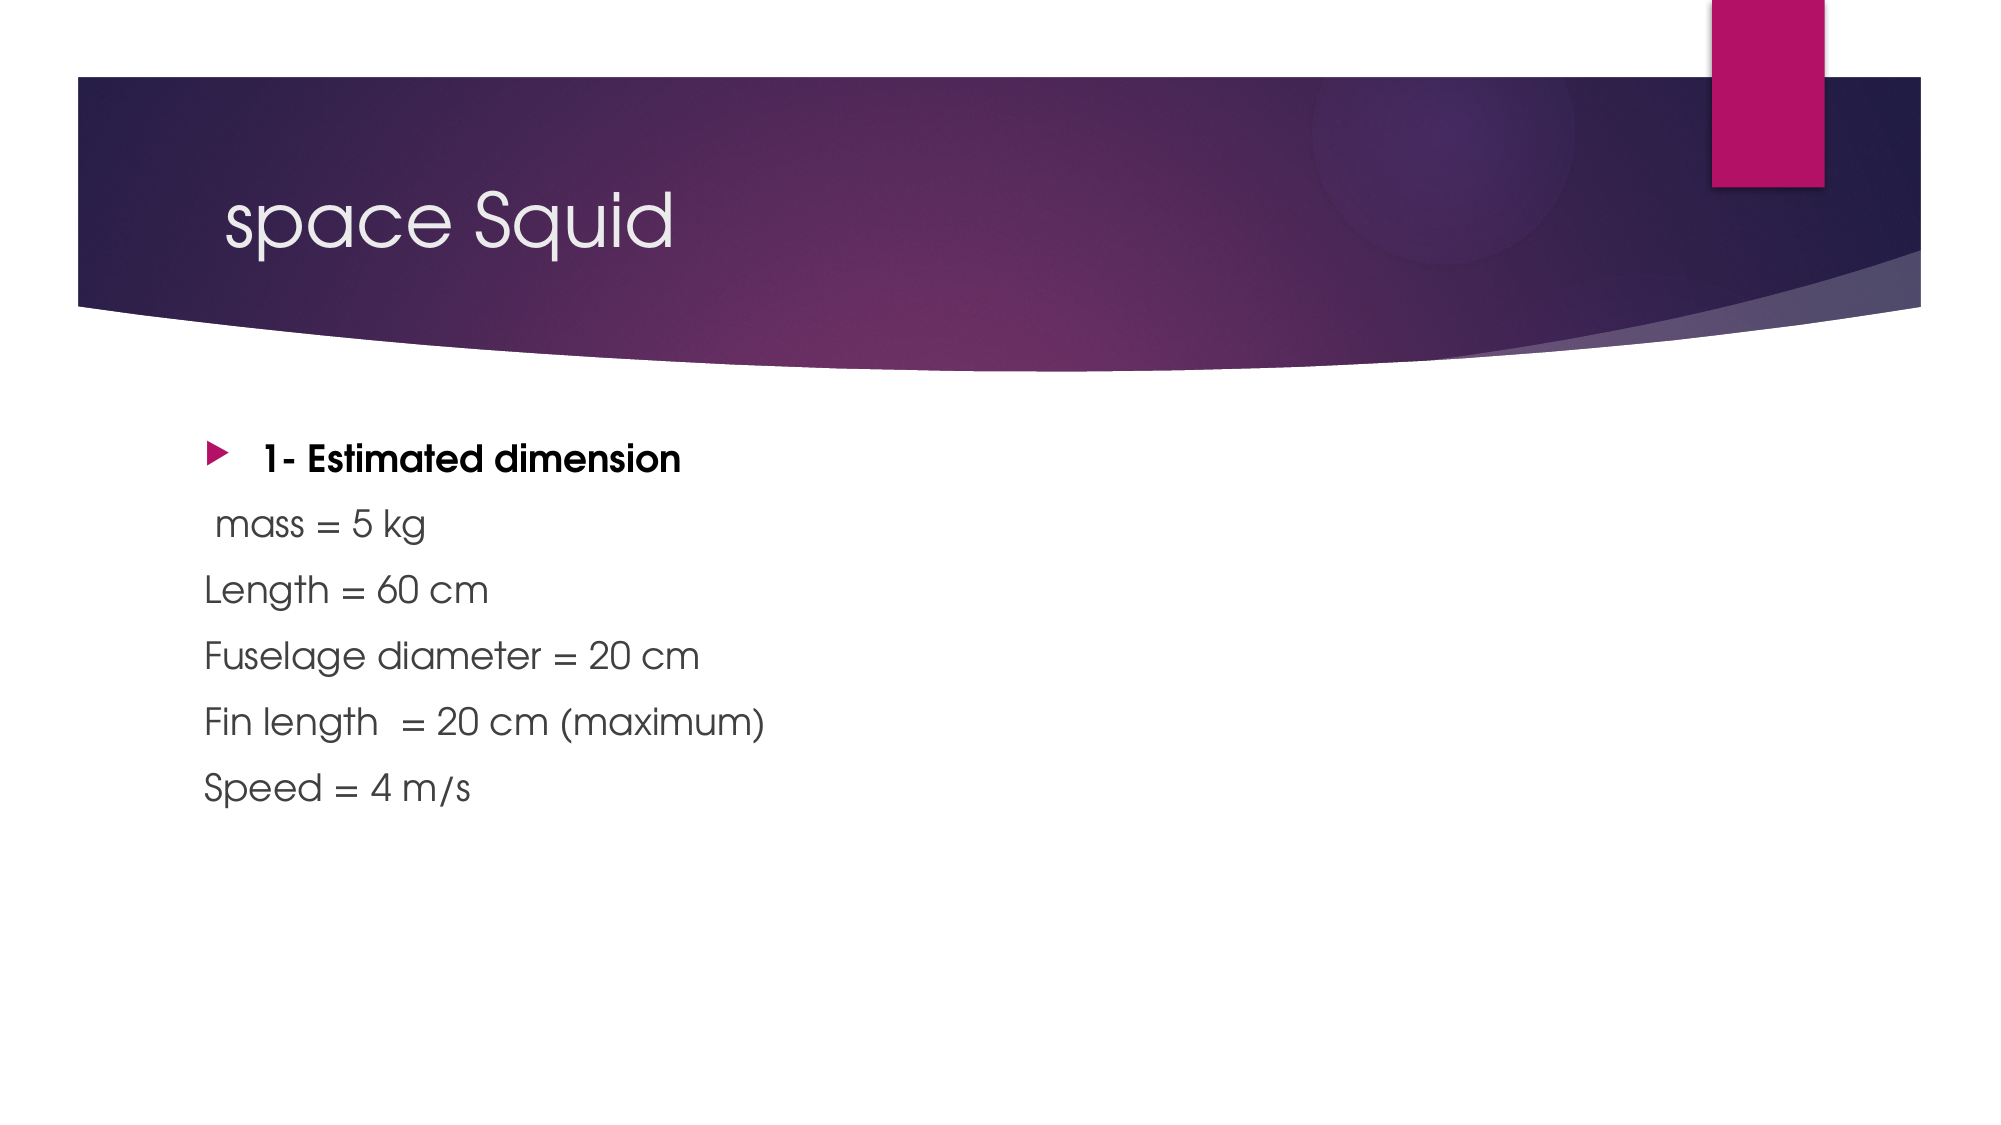

# space Squid
1- Estimated dimension
 mass = 5 kg
Length = 60 cm
Fuselage diameter = 20 cm
Fin length  = 20 cm (maximum)
Speed = 4 m/s